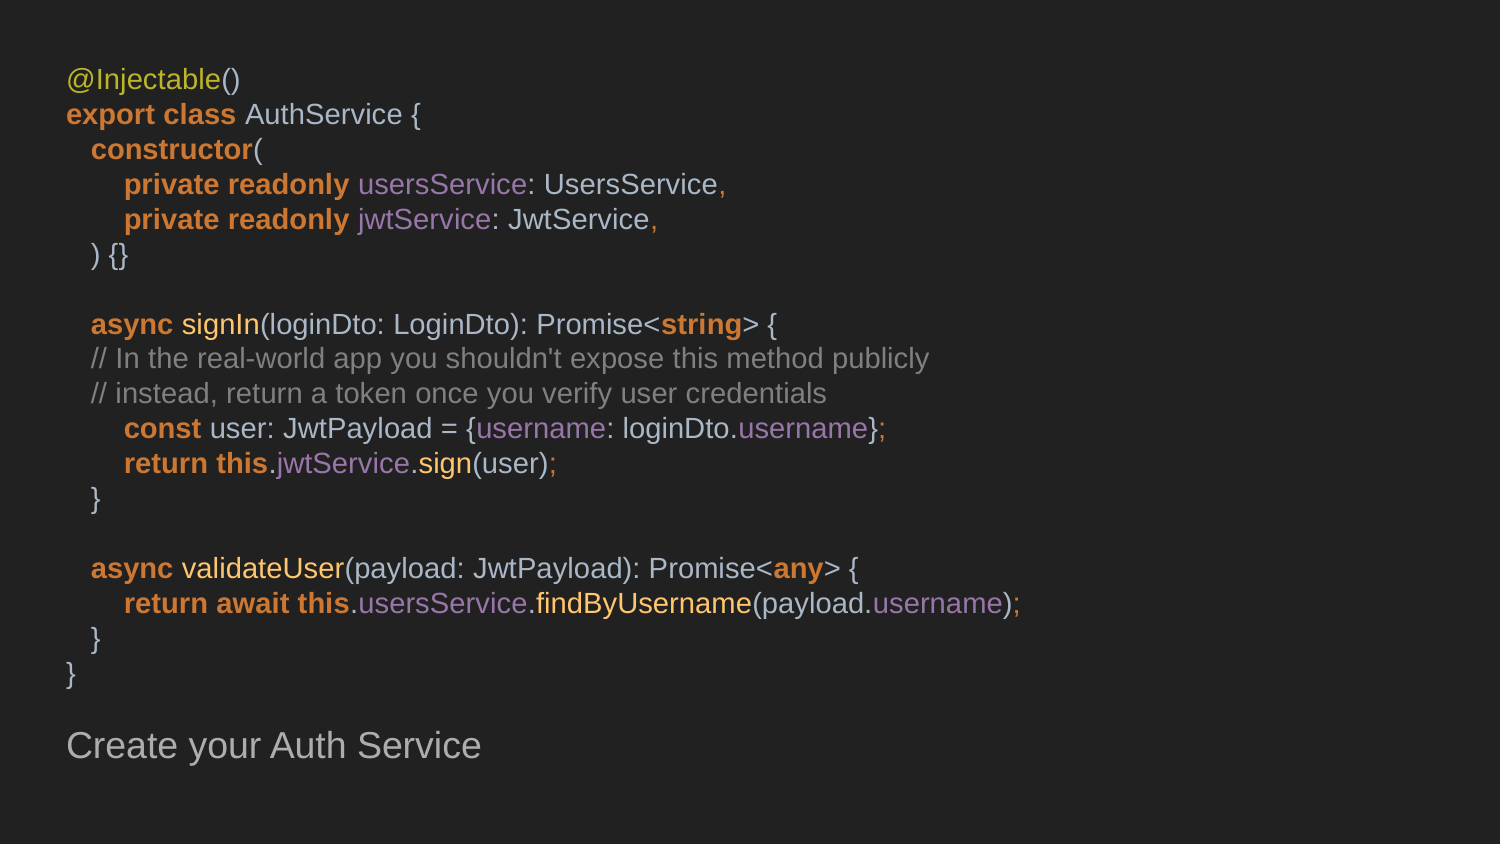

@Injectable()
export class AuthService {
   constructor(
       private readonly usersService: UsersService,
       private readonly jwtService: JwtService,
   ) {}

   async signIn(loginDto: LoginDto): Promise<string> {
   // In the real-world app you shouldn't expose this method publicly
   // instead, return a token once you verify user credentials
       const user: JwtPayload = {username: loginDto.username};
       return this.jwtService.sign(user);
   }

   async validateUser(payload: JwtPayload): Promise<any> {
       return await this.usersService.findByUsername(payload.username);
   }
}
Create your Auth Service